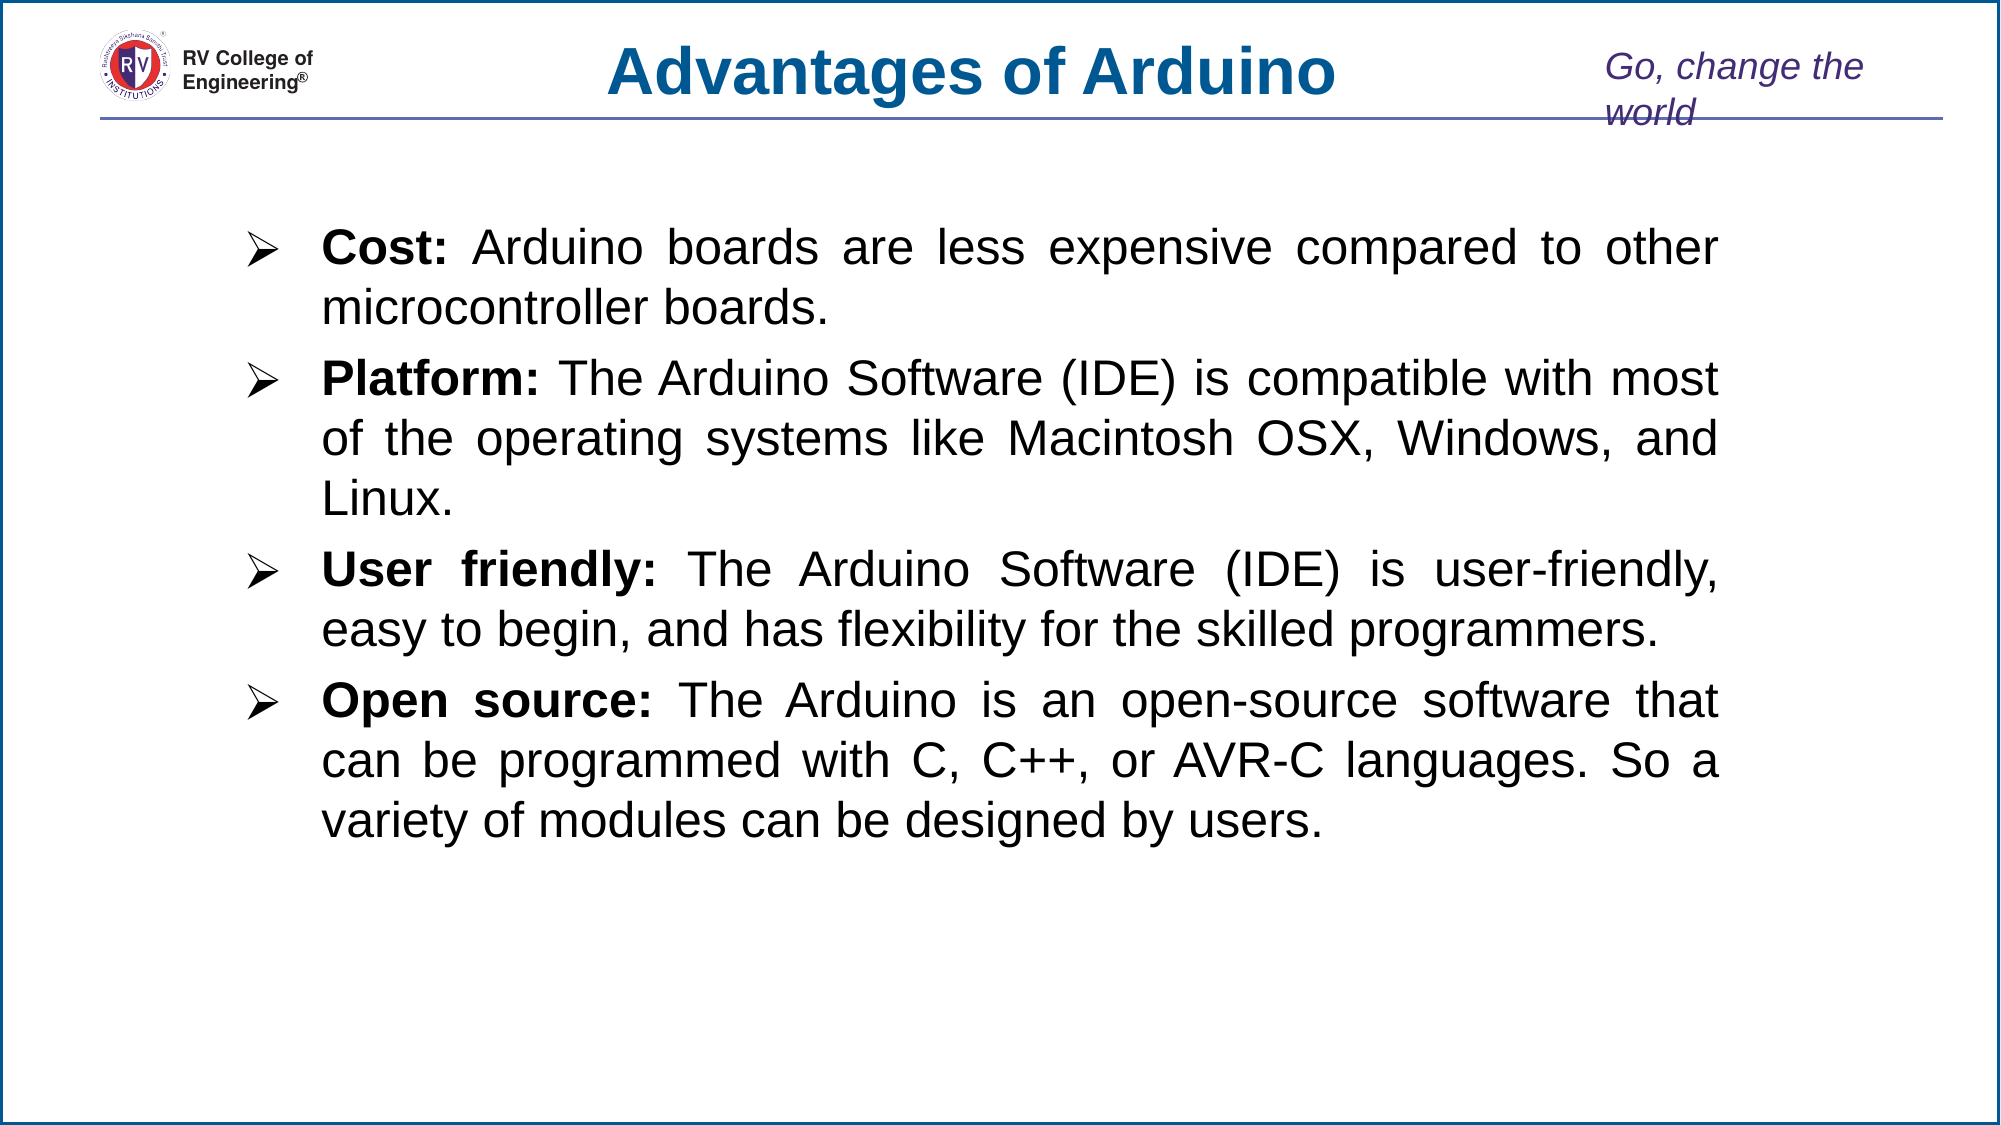

# Advantages of Arduino
Cost: Arduino boards are less expensive compared to other microcontroller boards.
Platform: The Arduino Software (IDE) is compatible with most of the operating systems like Macintosh OSX, Windows, and Linux.
User friendly: The Arduino Software (IDE) is user-friendly, easy to begin, and has flexibility for the skilled programmers.
Open source: The Arduino is an open-source software that can be programmed with C, C++, or AVR-C languages. So a variety of modules can be designed by users.